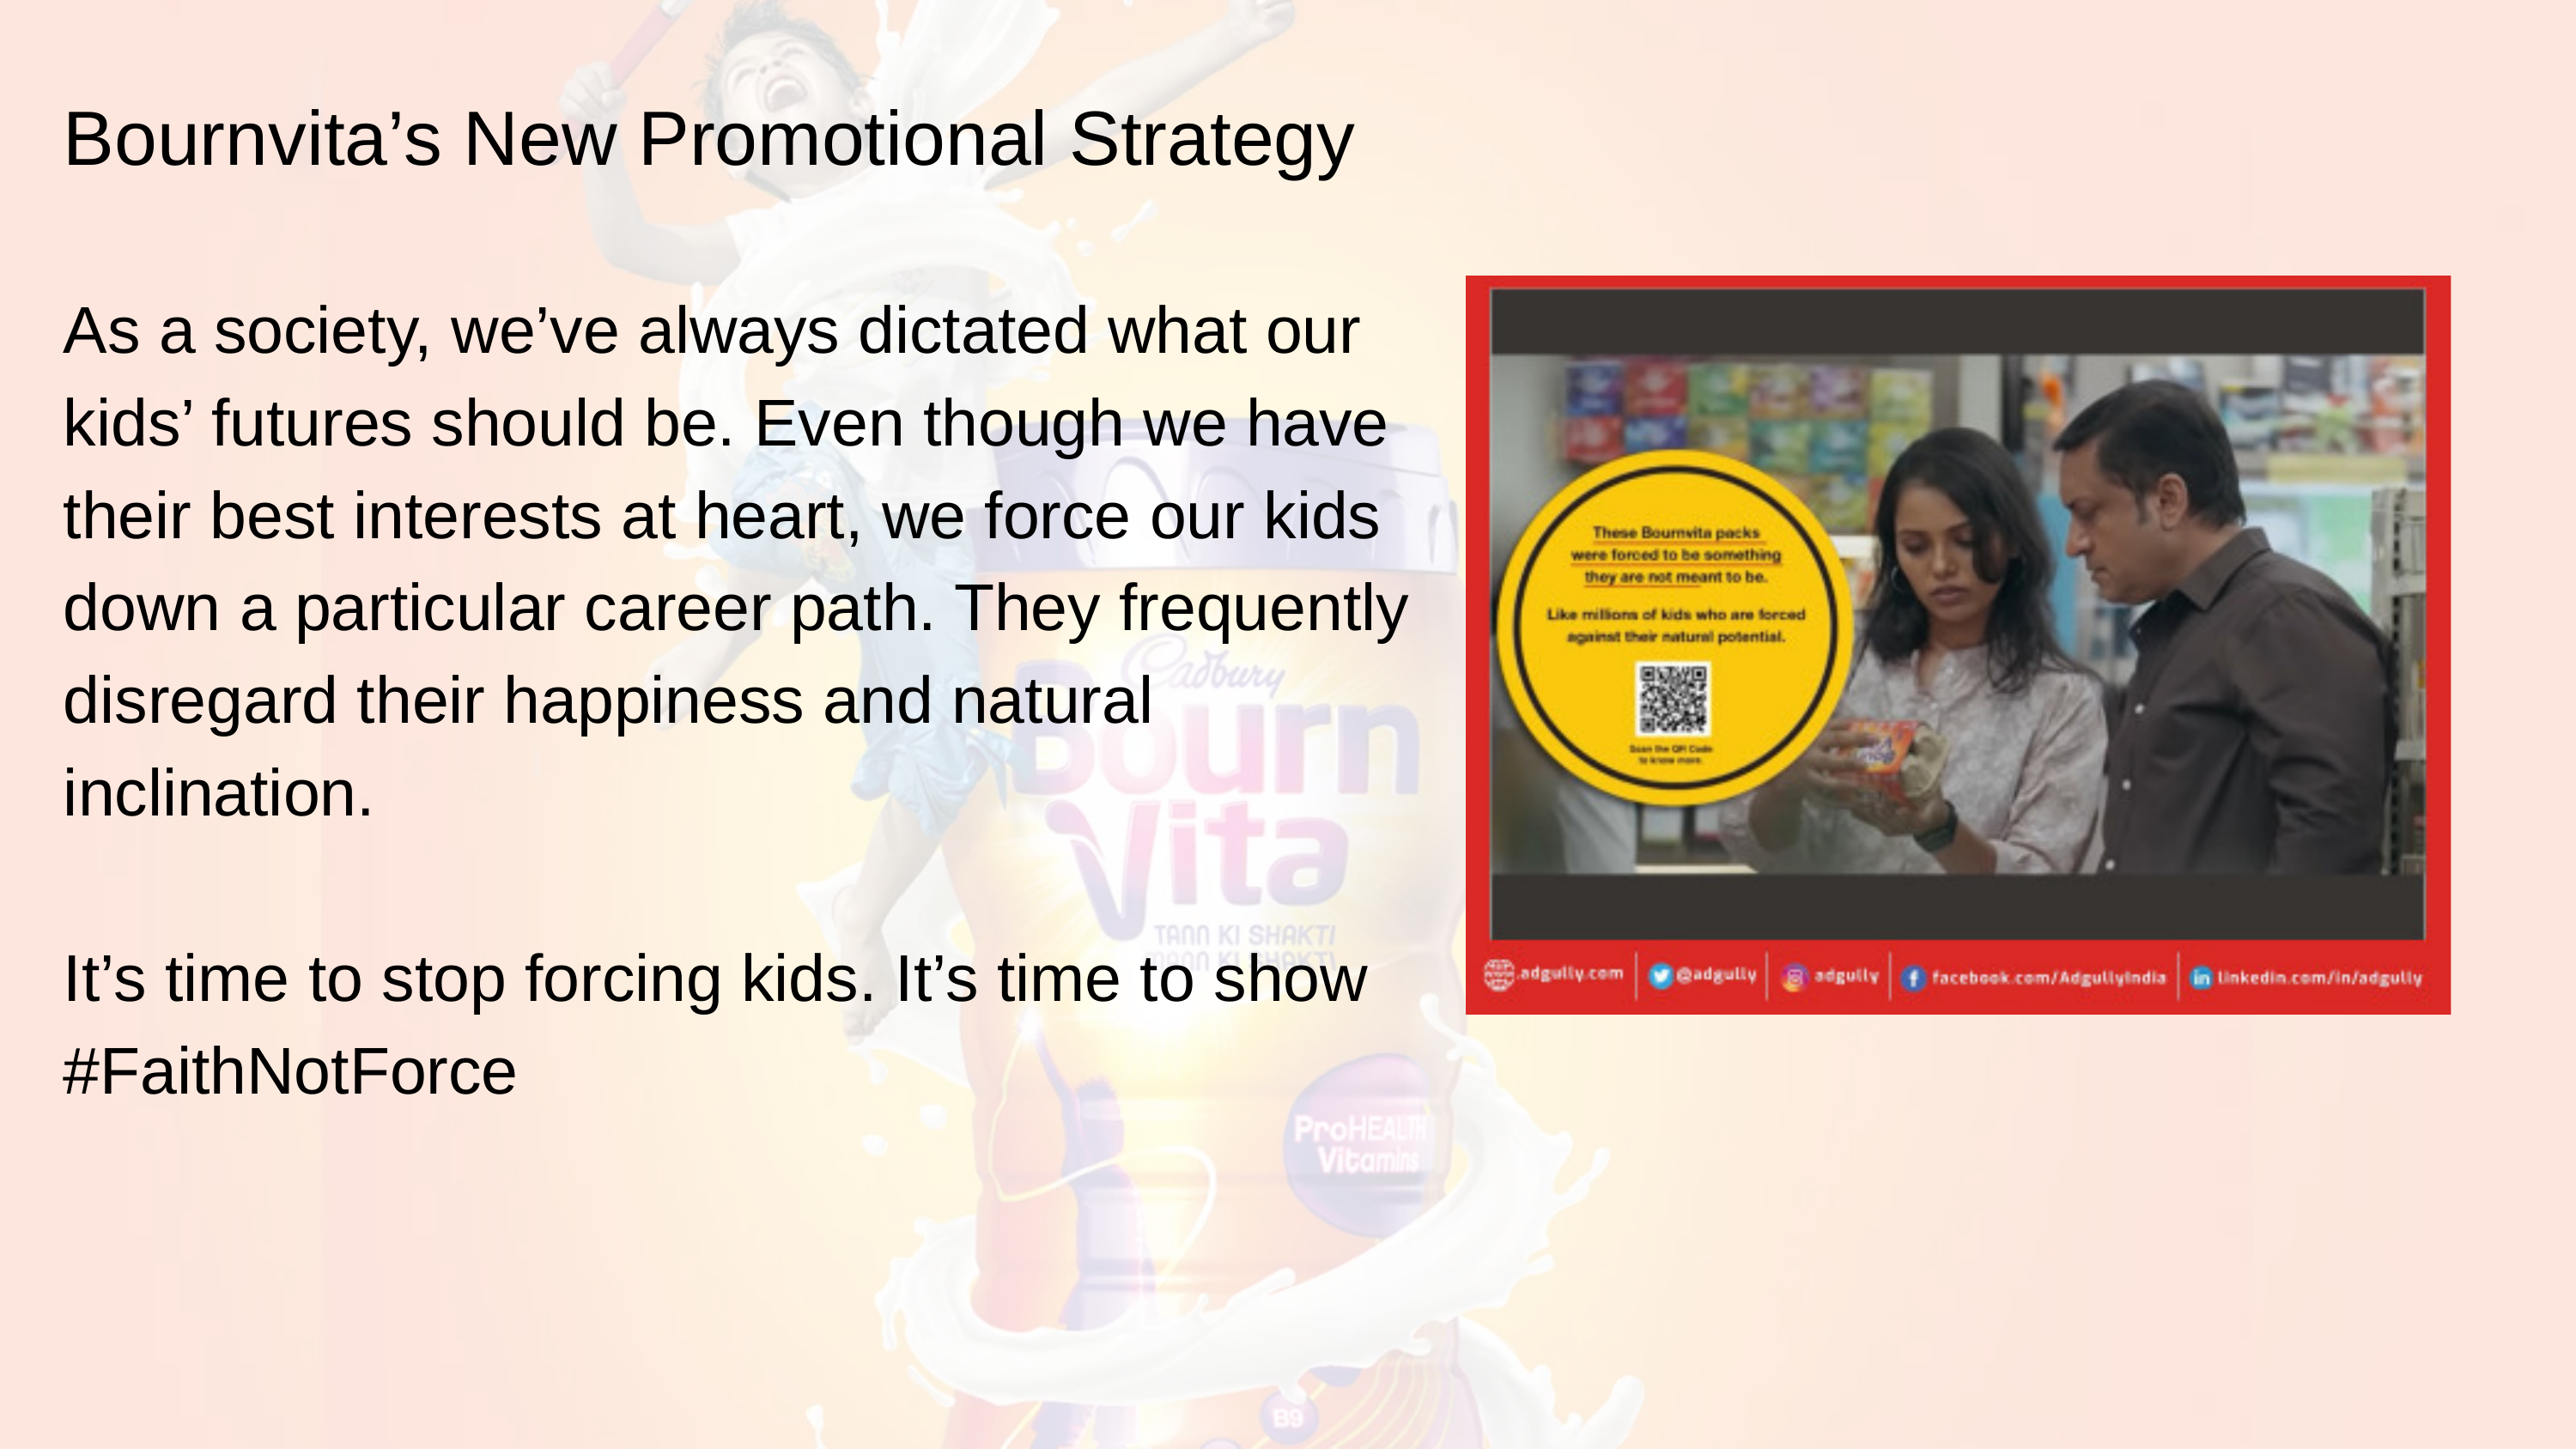

Bournvita’s New Promotional Strategy

As a society, we’ve always dictated what our kids’ futures should be. Even though we have their best interests at heart, we force our kids down a particular career path. They frequently disregard their happiness and natural inclination.

It’s time to stop forcing kids. It’s time to show #FaithNotForce